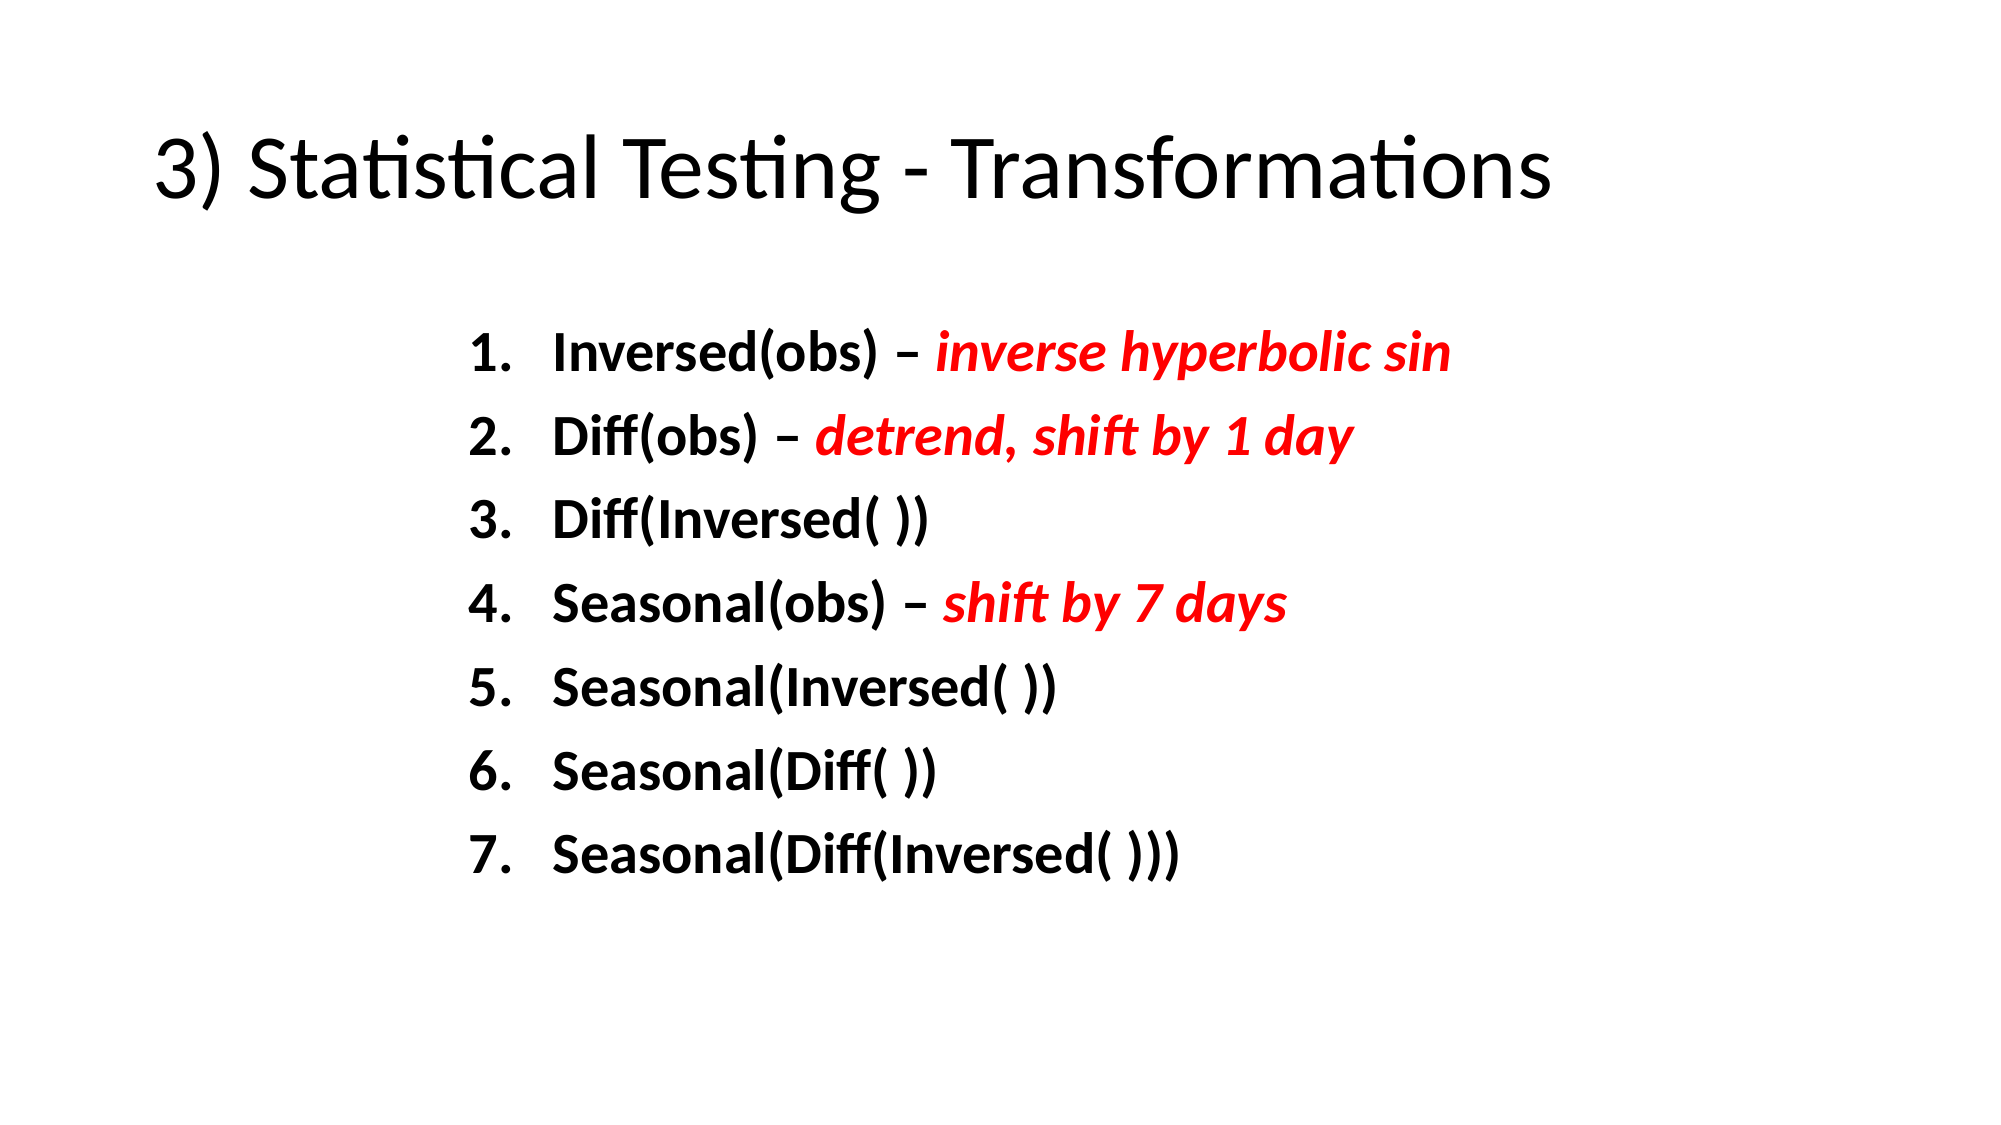

# 3) Statistical Testing - Transformations
Inversed(obs) – inverse hyperbolic sin
Diff(obs) – detrend, shift by 1 day
Diff(Inversed( ))
Seasonal(obs) – shift by 7 days
Seasonal(Inversed( ))
Seasonal(Diff( ))
Seasonal(Diff(Inversed( )))